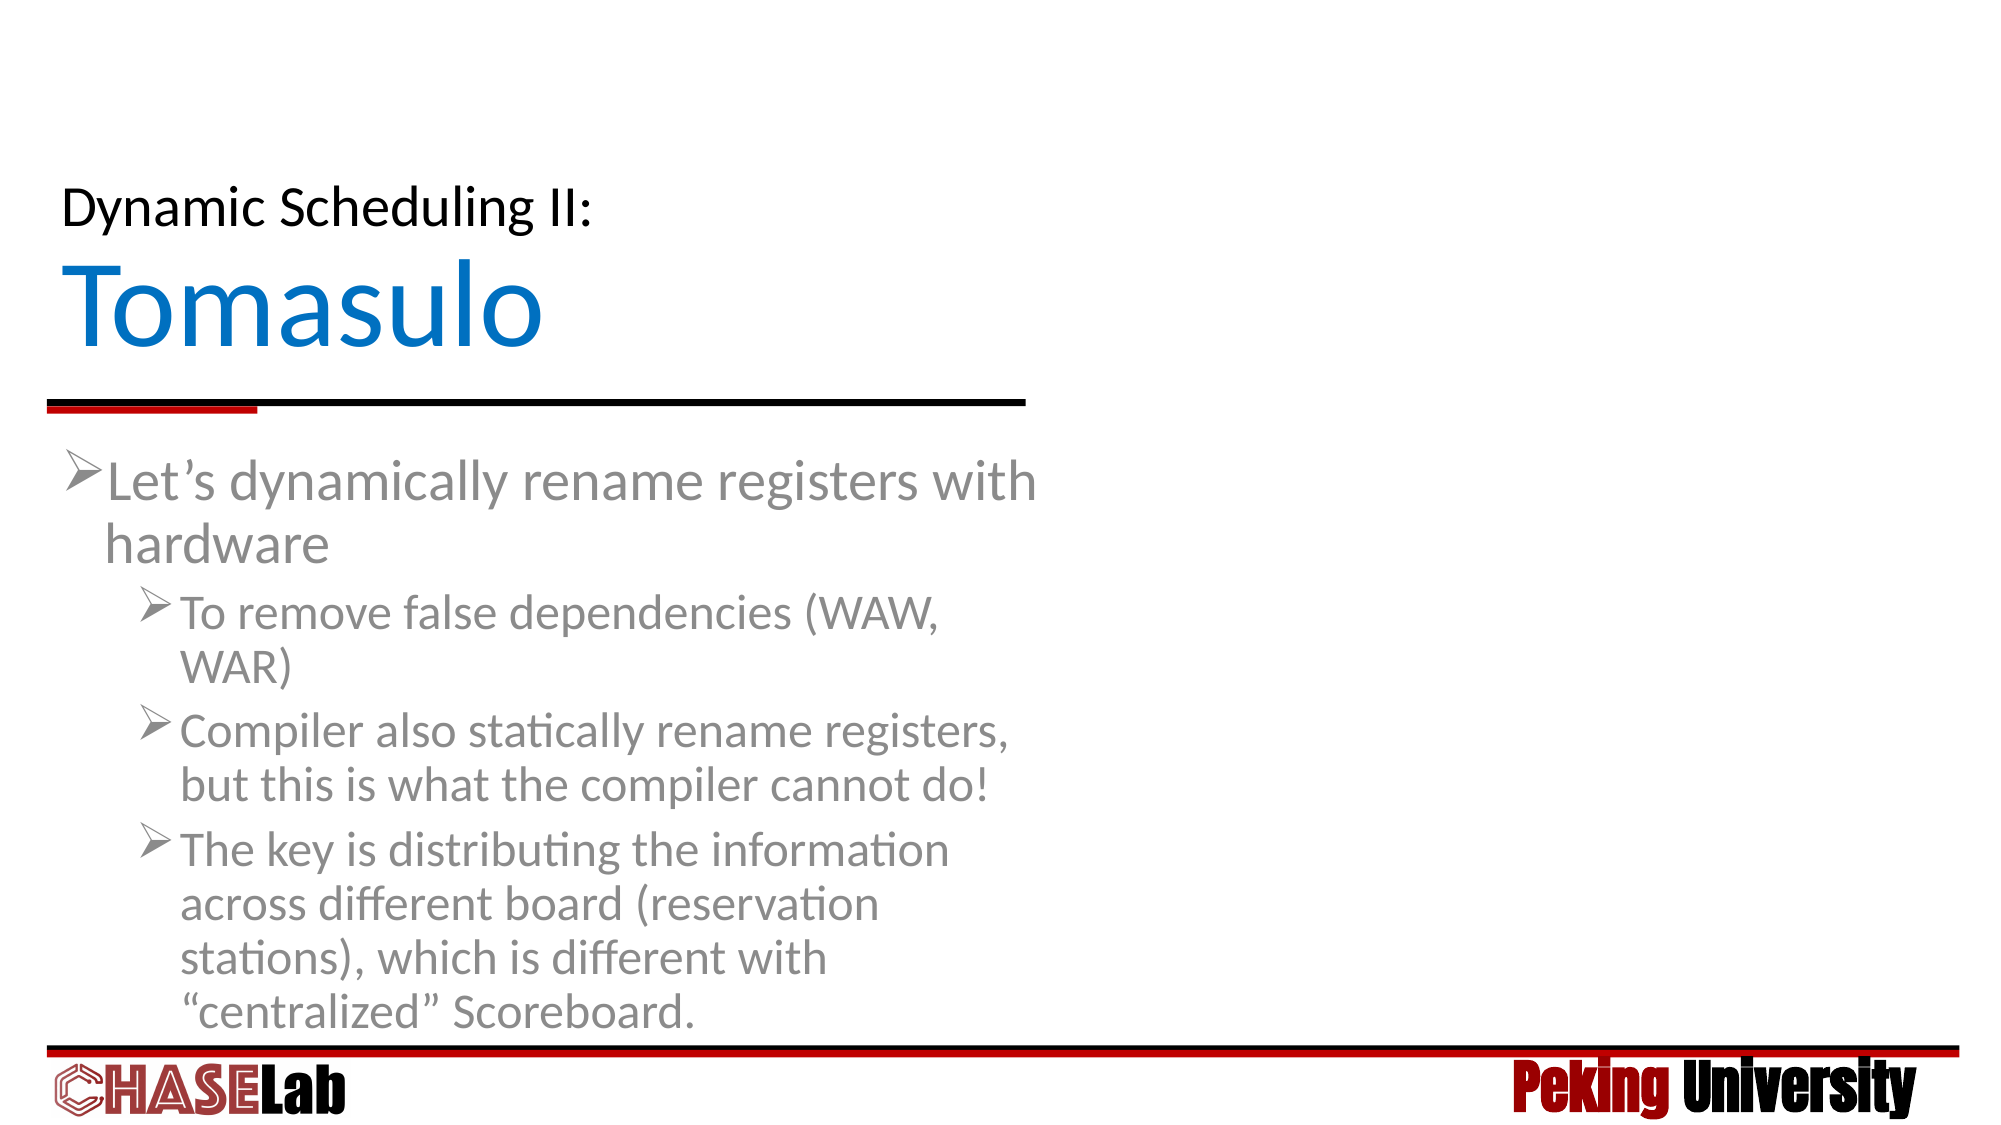

# Dynamic Scheduling II: Tomasulo
Let’s dynamically rename registers with hardware
To remove false dependencies (WAW, WAR)
Compiler also statically rename registers, but this is what the compiler cannot do!
The key is distributing the information across different board (reservation stations), which is different with “centralized” Scoreboard.